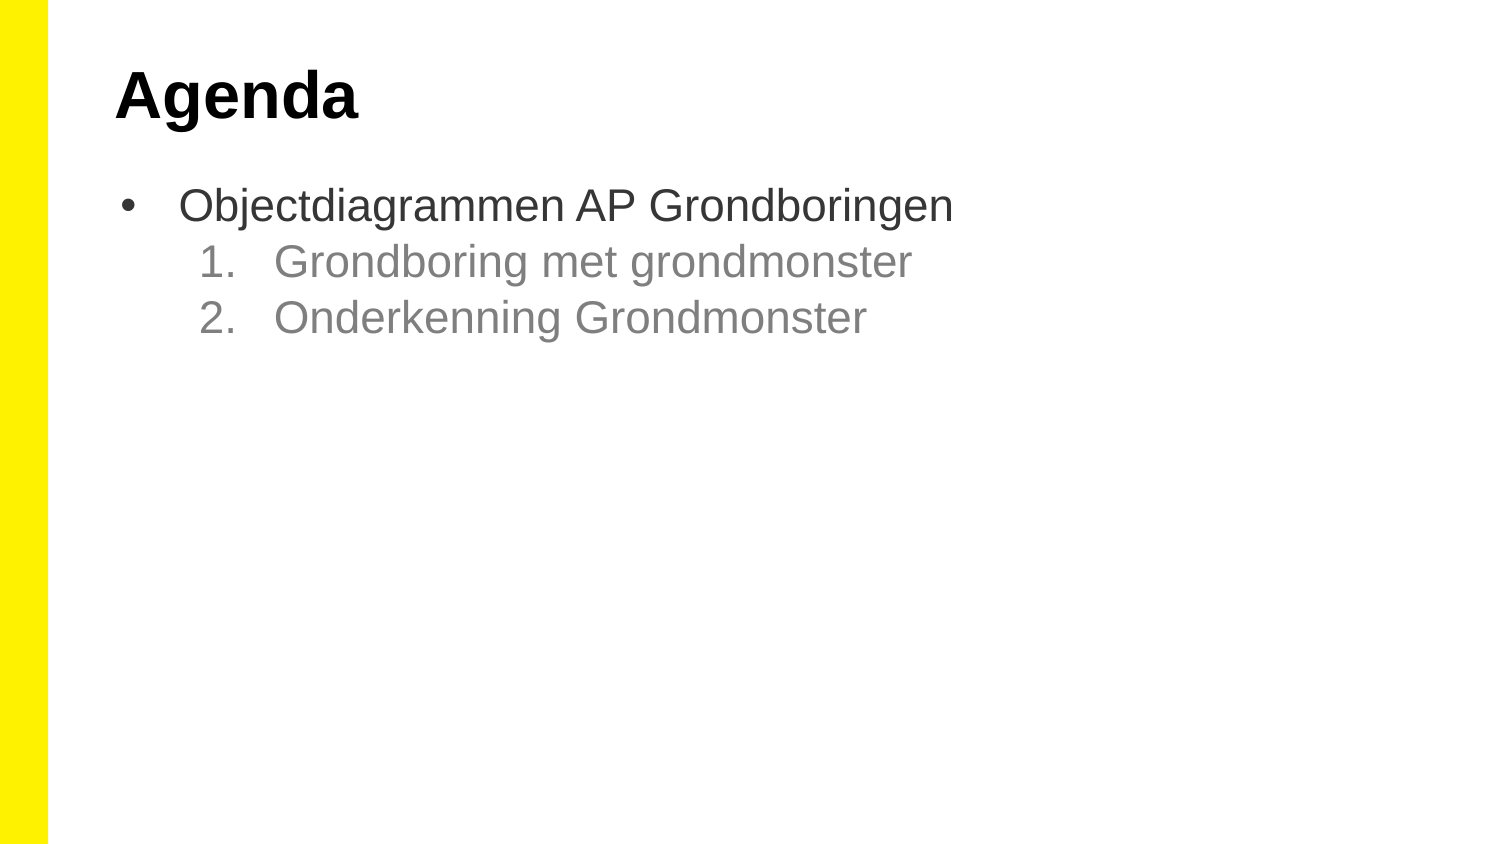

Agenda
Objectdiagrammen AP Grondboringen
Grondboring met grondmonster
Onderkenning Grondmonster